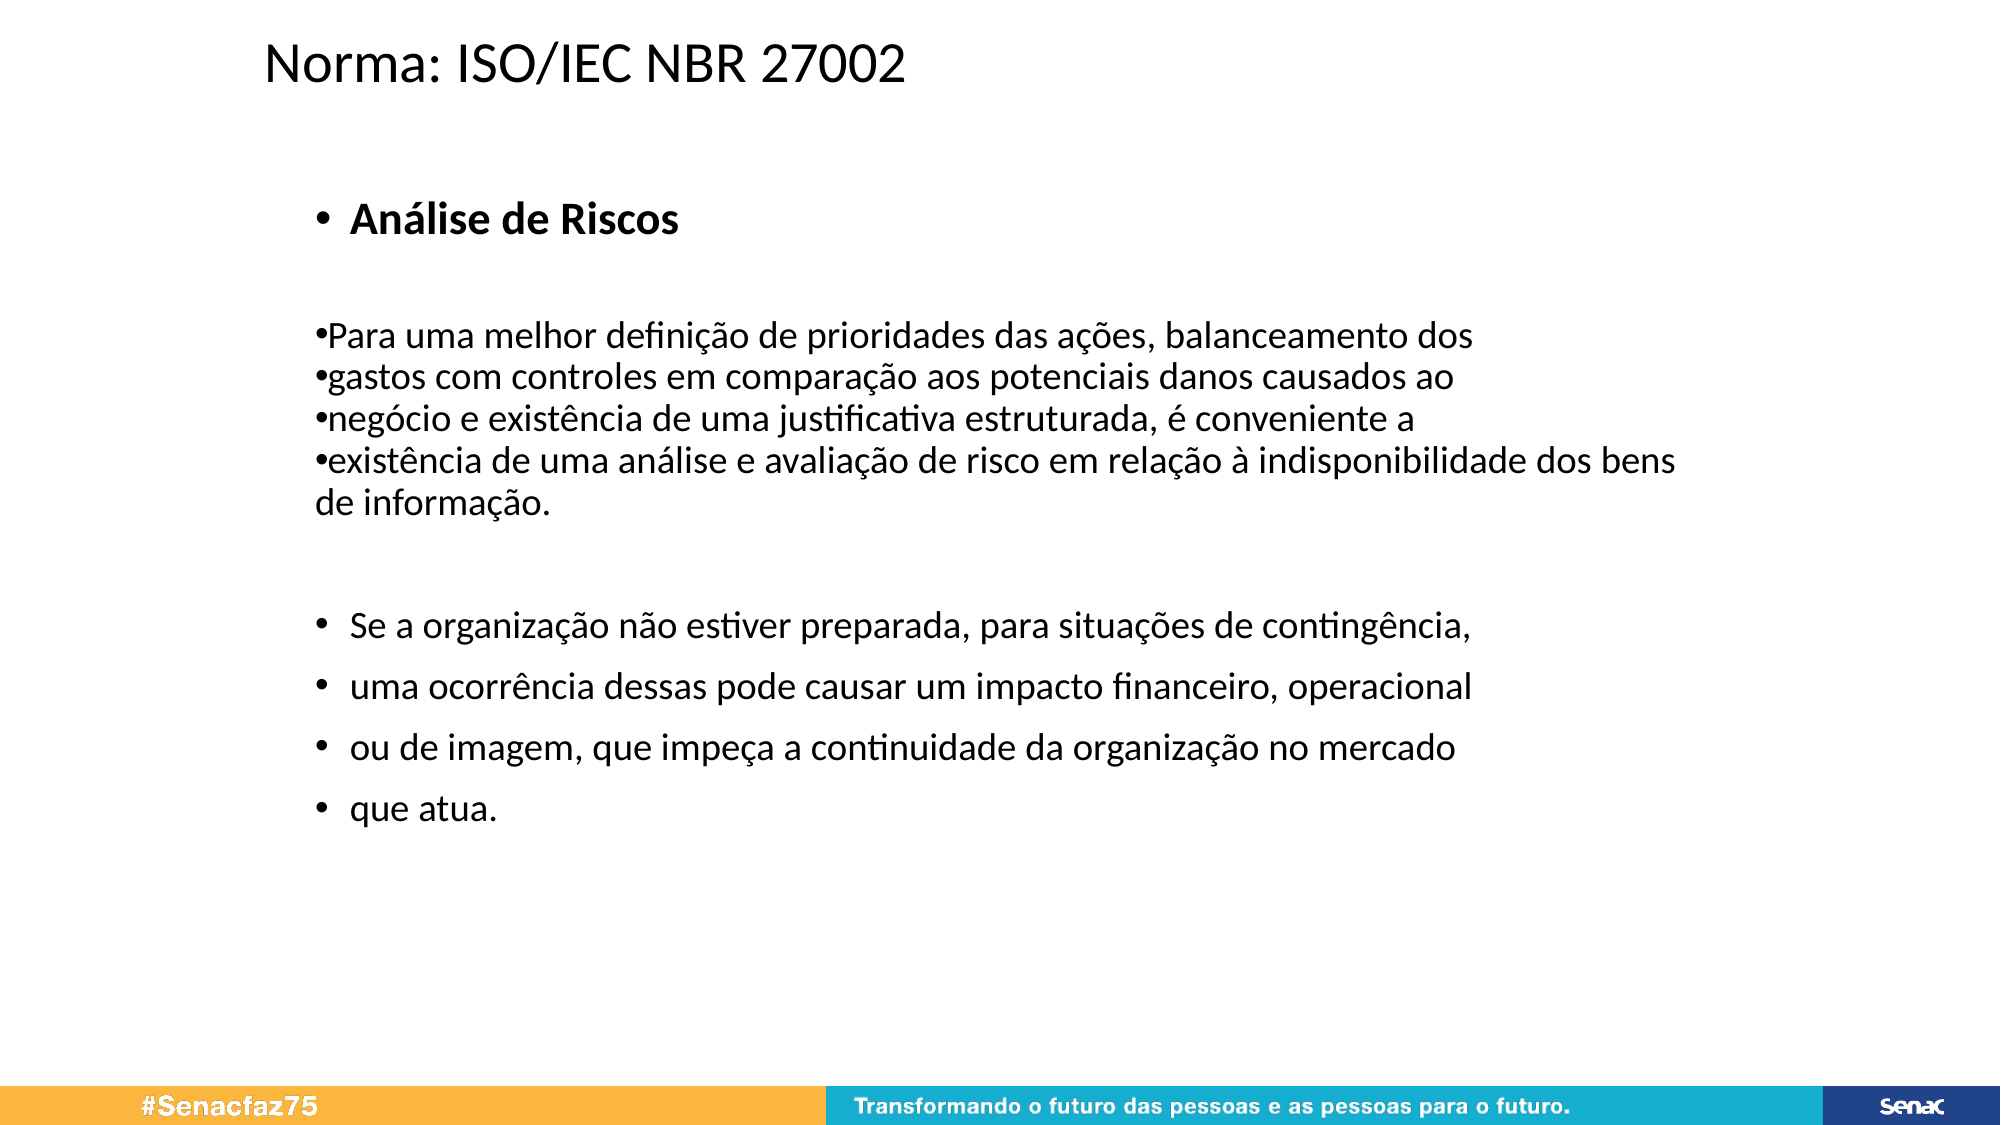

# Norma: ISO/IEC NBR 27002
Análise de Riscos

Para uma melhor definição de prioridades das ações, balanceamento dos
gastos com controles em comparação aos potenciais danos causados ao
negócio e existência de uma justificativa estruturada, é conveniente a
existência de uma análise e avaliação de risco em relação à indisponibilidade dos bens de informação.

Se a organização não estiver preparada, para situações de contingência,
uma ocorrência dessas pode causar um impacto financeiro, operacional
ou de imagem, que impeça a continuidade da organização no mercado
que atua.